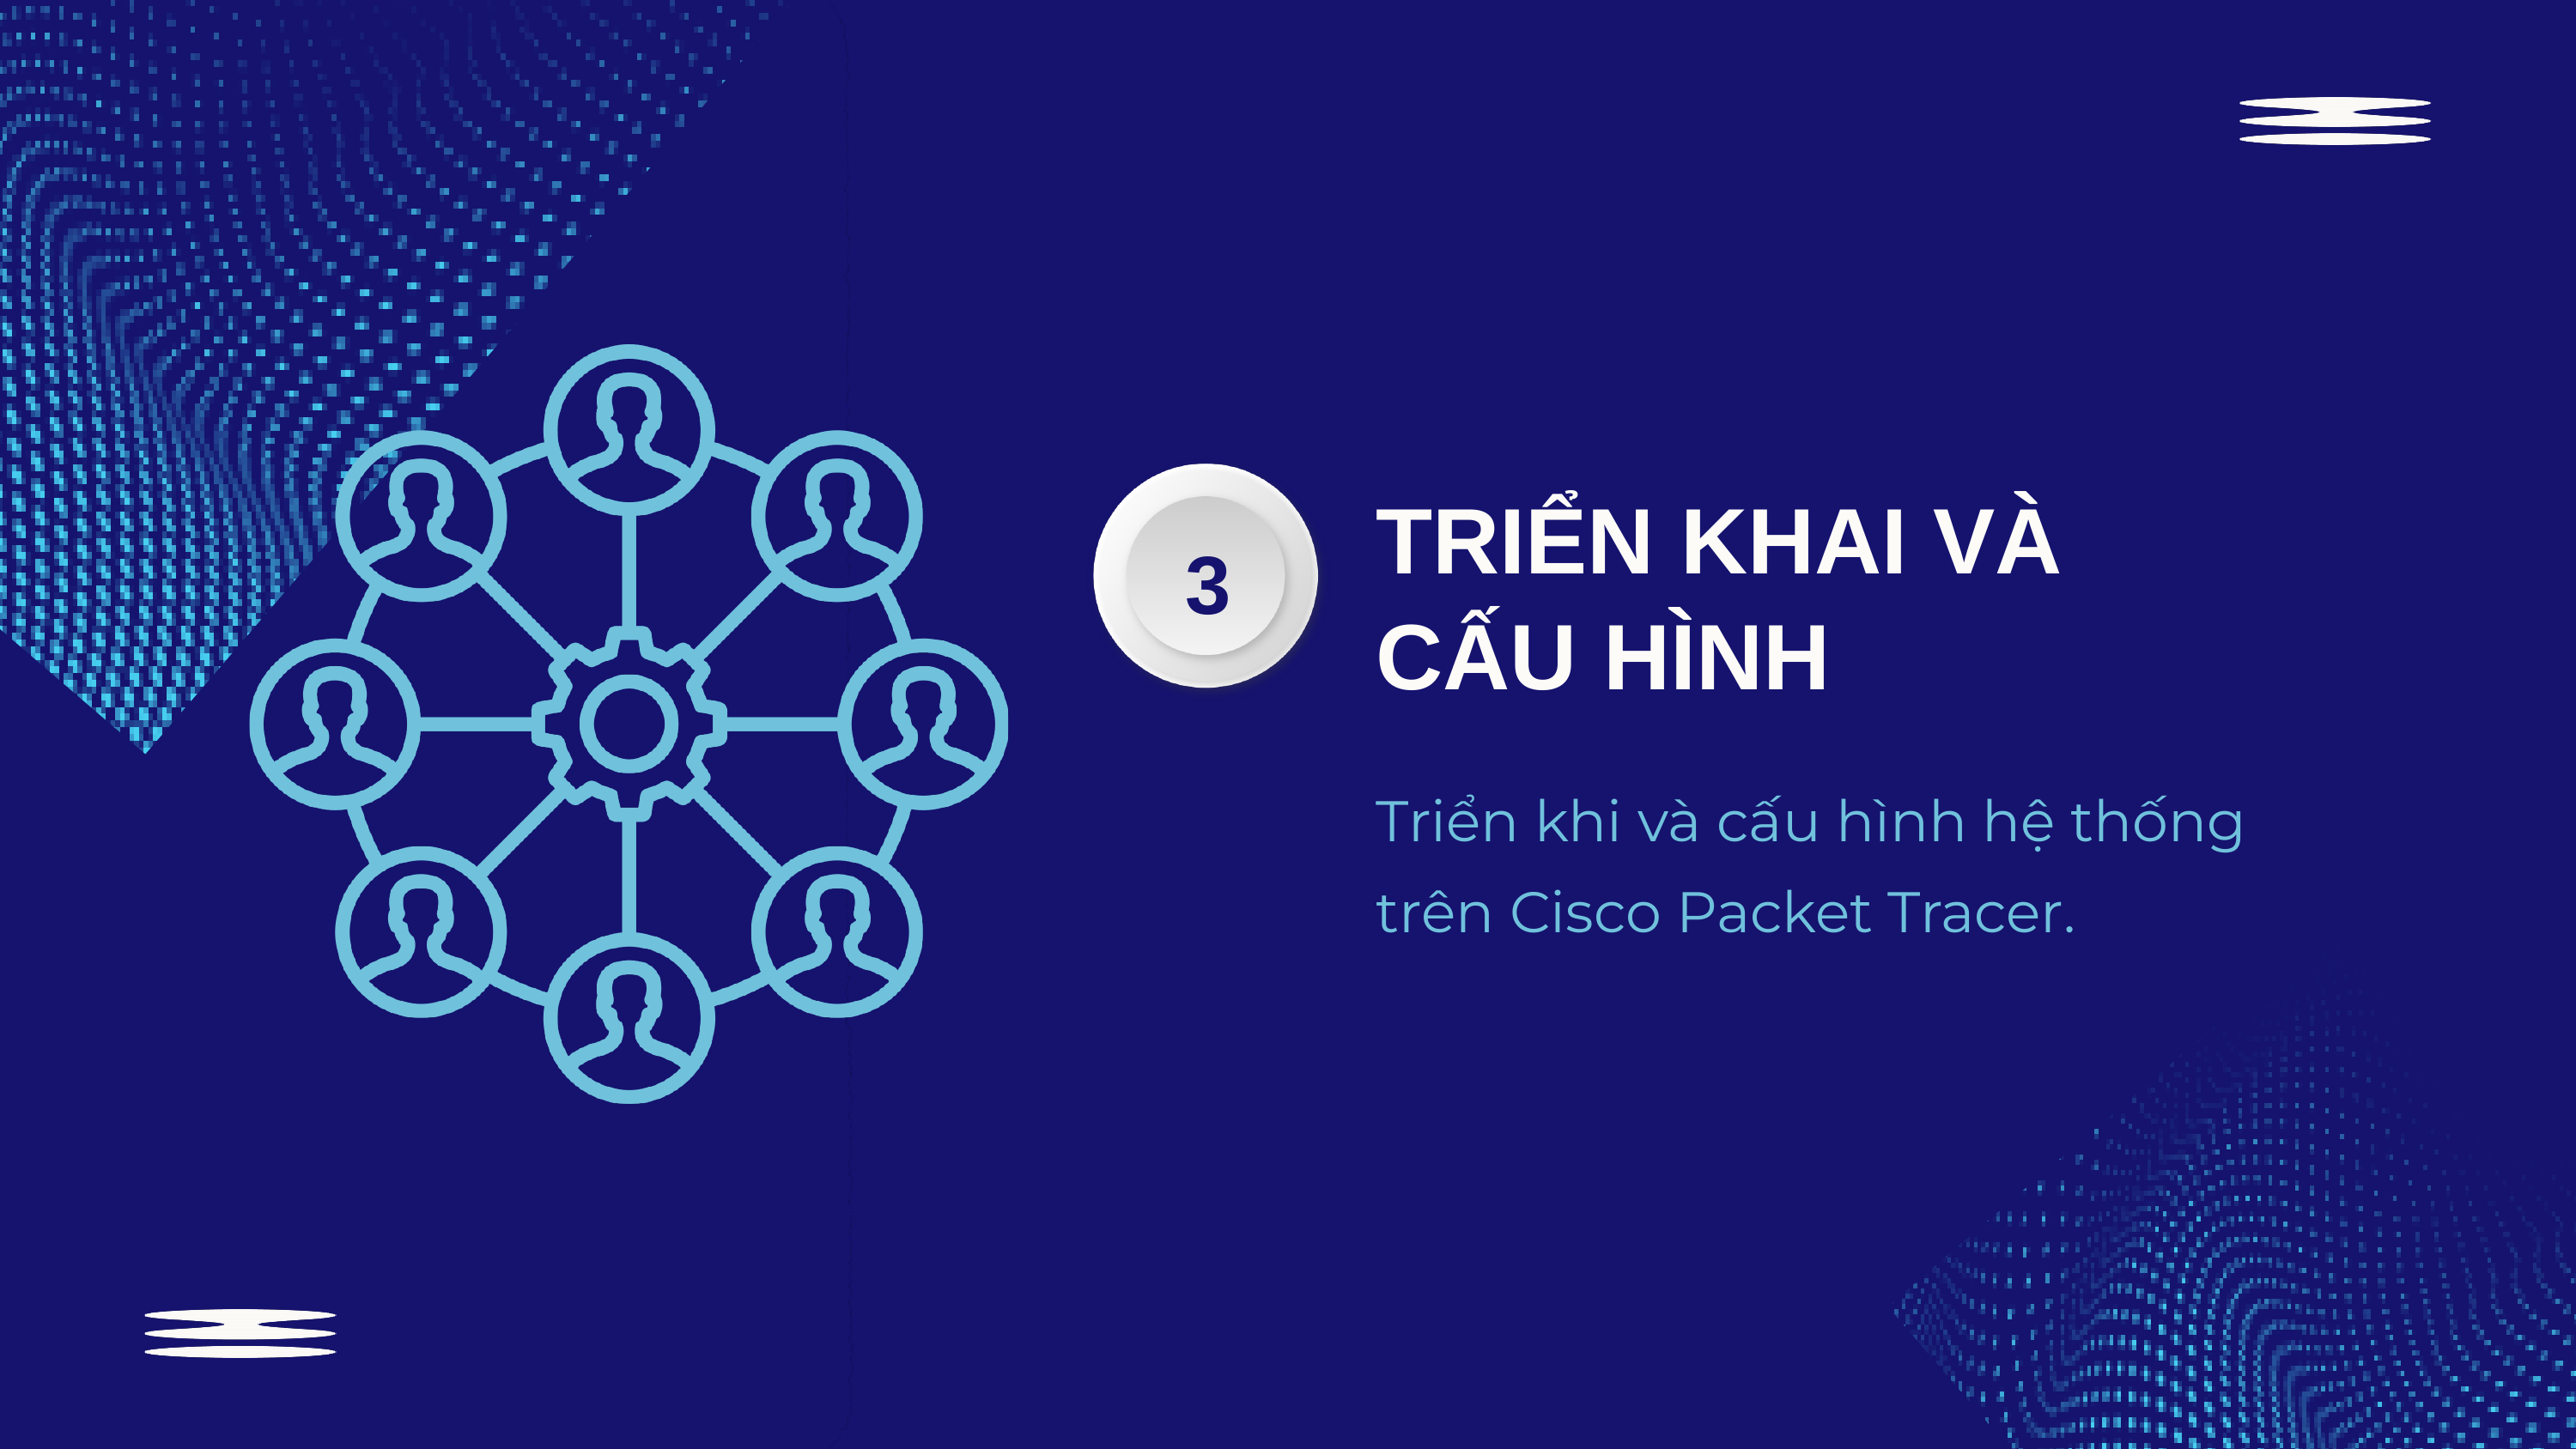

TRIỂN KHAI VÀ CẤU HÌNH
3
Triển khi và cấu hình hệ thống trên Cisco Packet Tracer.